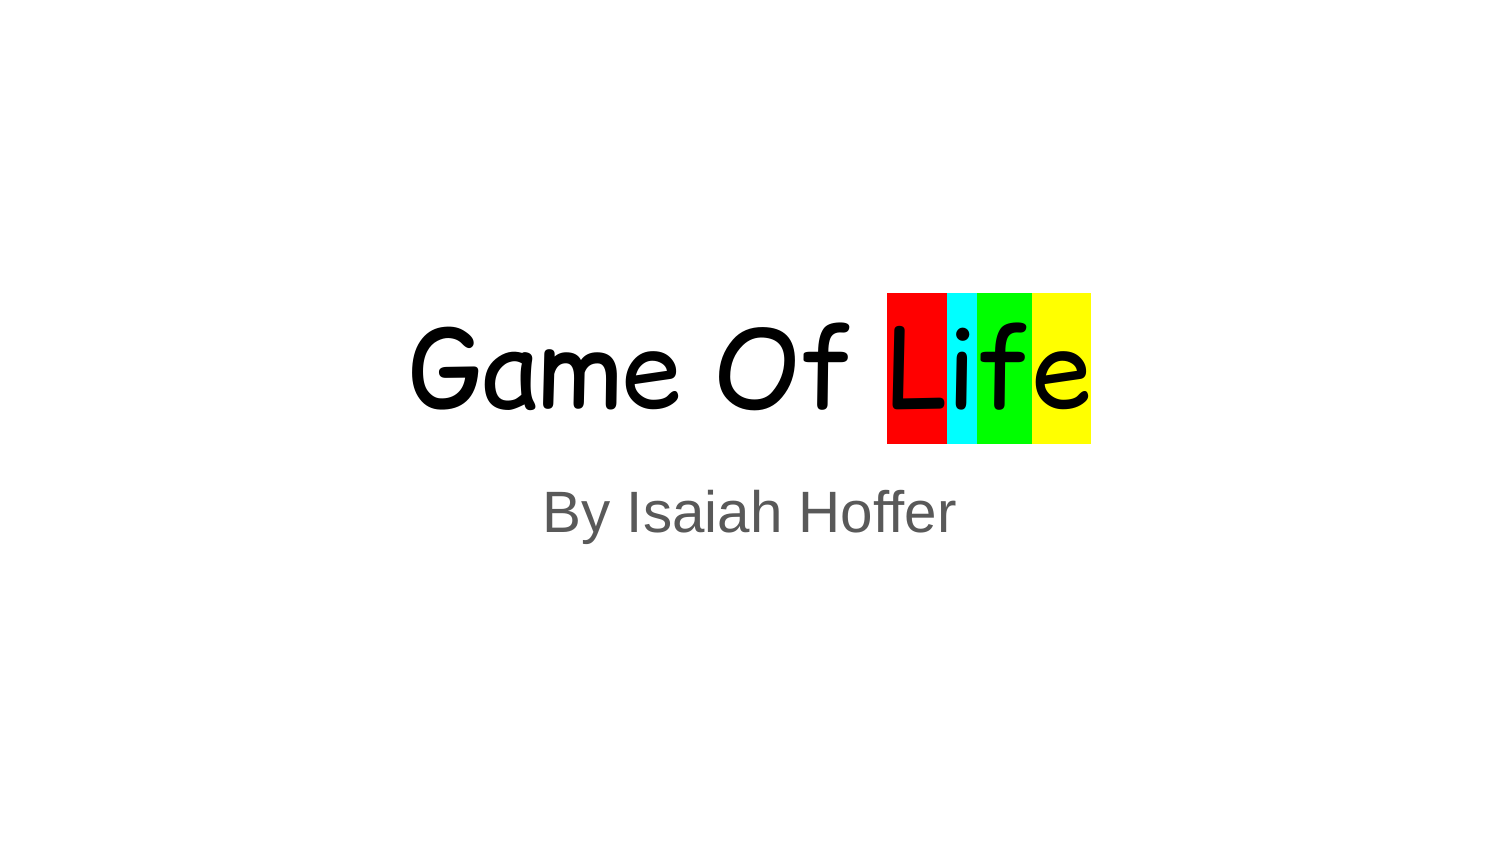

# Game Of Life
By Isaiah Hoffer